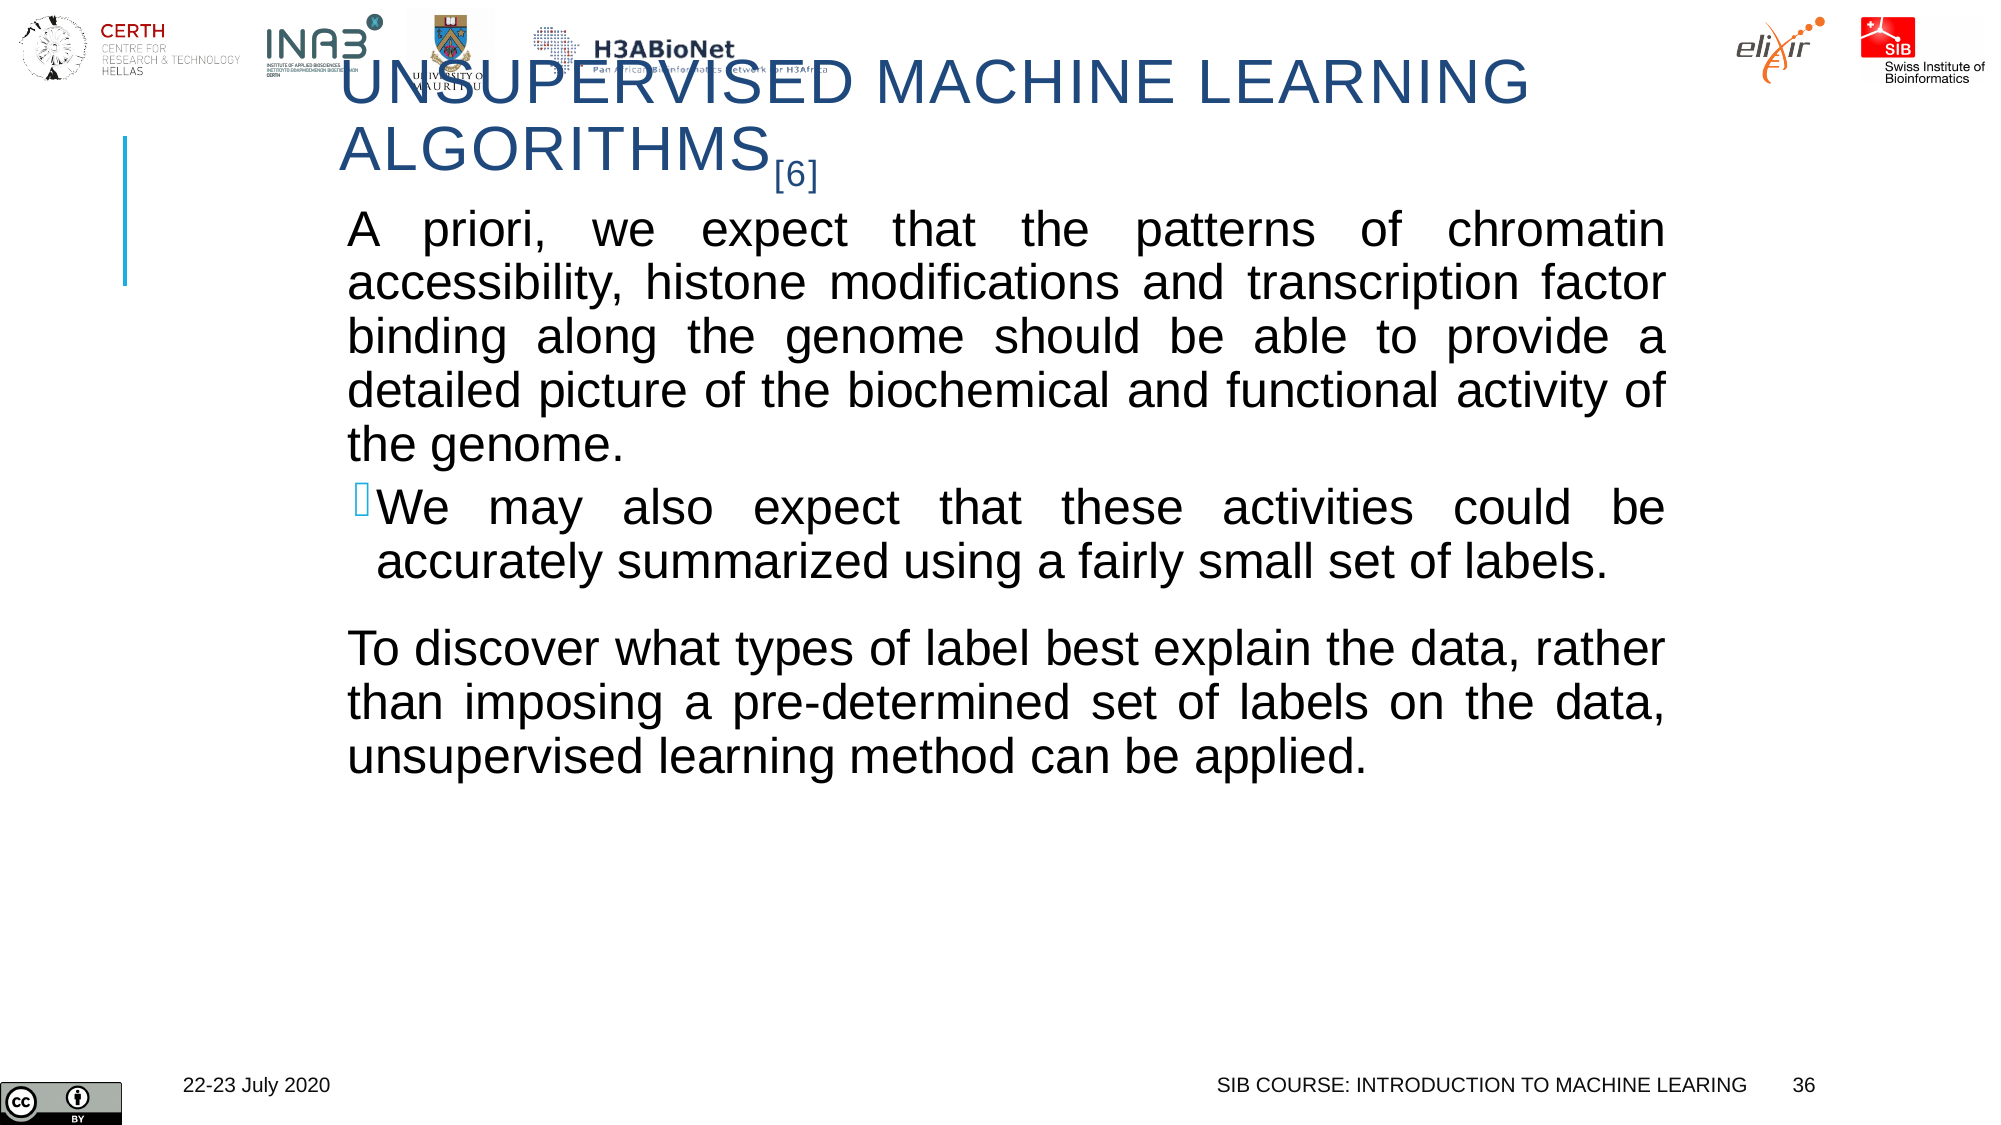

# Unsupervised Machine Learning Algorithms[6]
A priori, we expect that the patterns of chromatin accessibility, histone modifications and transcription factor binding along the genome should be able to provide a detailed picture of the biochemical and functional activity of the genome.
We may also expect that these activities could be accurately summarized using a fairly small set of labels.
To discover what types of label best explain the data, rather than imposing a pre-determined set of labels on the data, unsupervised learning method can be applied.

22-23 July 2020
SIB Course: Introduction to Machine Learing
36